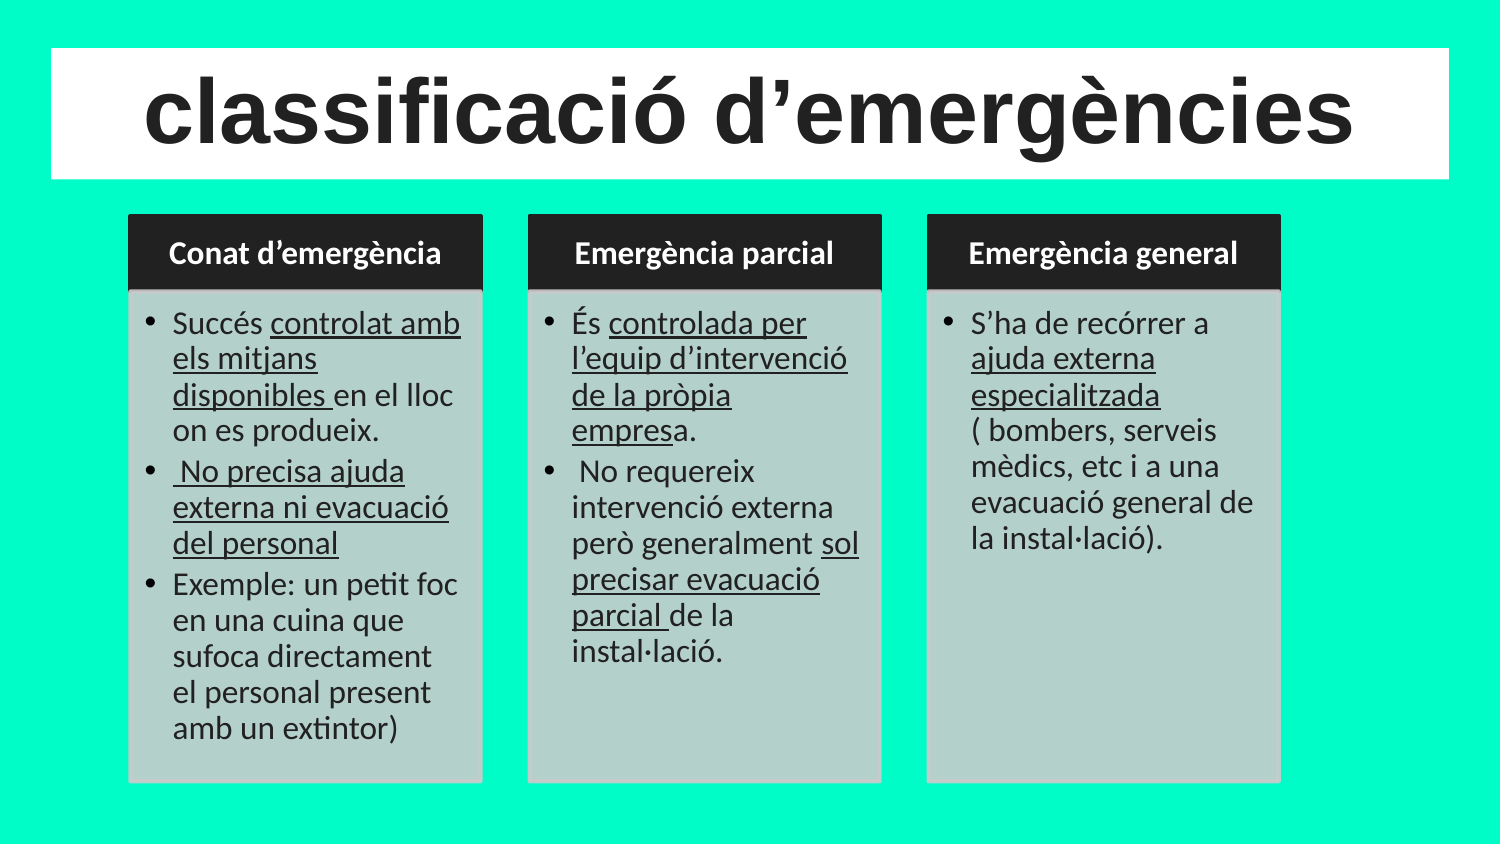

# classificació d’emergències

Conat d’emergència

Emergència parcial

Emergència general

Succés controlat amb els mitjans disponibles en el lloc on es produeix.
 No precisa ajuda externa ni evacuació del personal
Exemple: un petit foc en una cuina que sufoca directament el personal present amb un extintor)

És controlada per l’equip d’intervenció de la pròpia empresa.
 No requereix intervenció externa però generalment sol precisar evacuació parcial de la instal·lació.

S’ha de recórrer a ajuda externa especialitzada ( bombers, serveis mèdics, etc i a una evacuació general de la instal·lació).